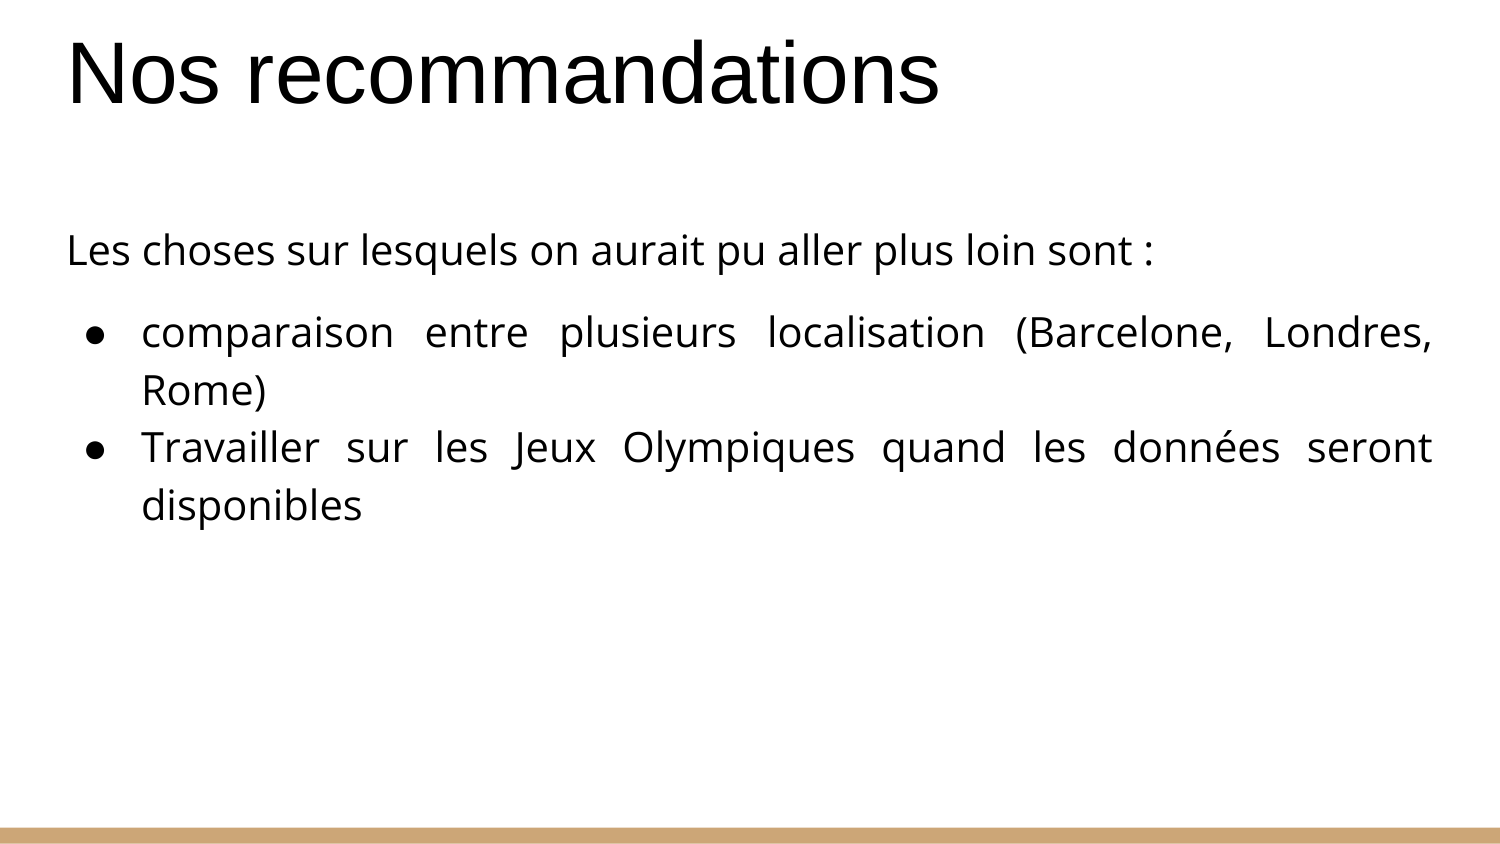

# Nos recommandations
Les choses sur lesquels on aurait pu aller plus loin sont :
comparaison entre plusieurs localisation (Barcelone, Londres, Rome)
Travailler sur les Jeux Olympiques quand les données seront disponibles